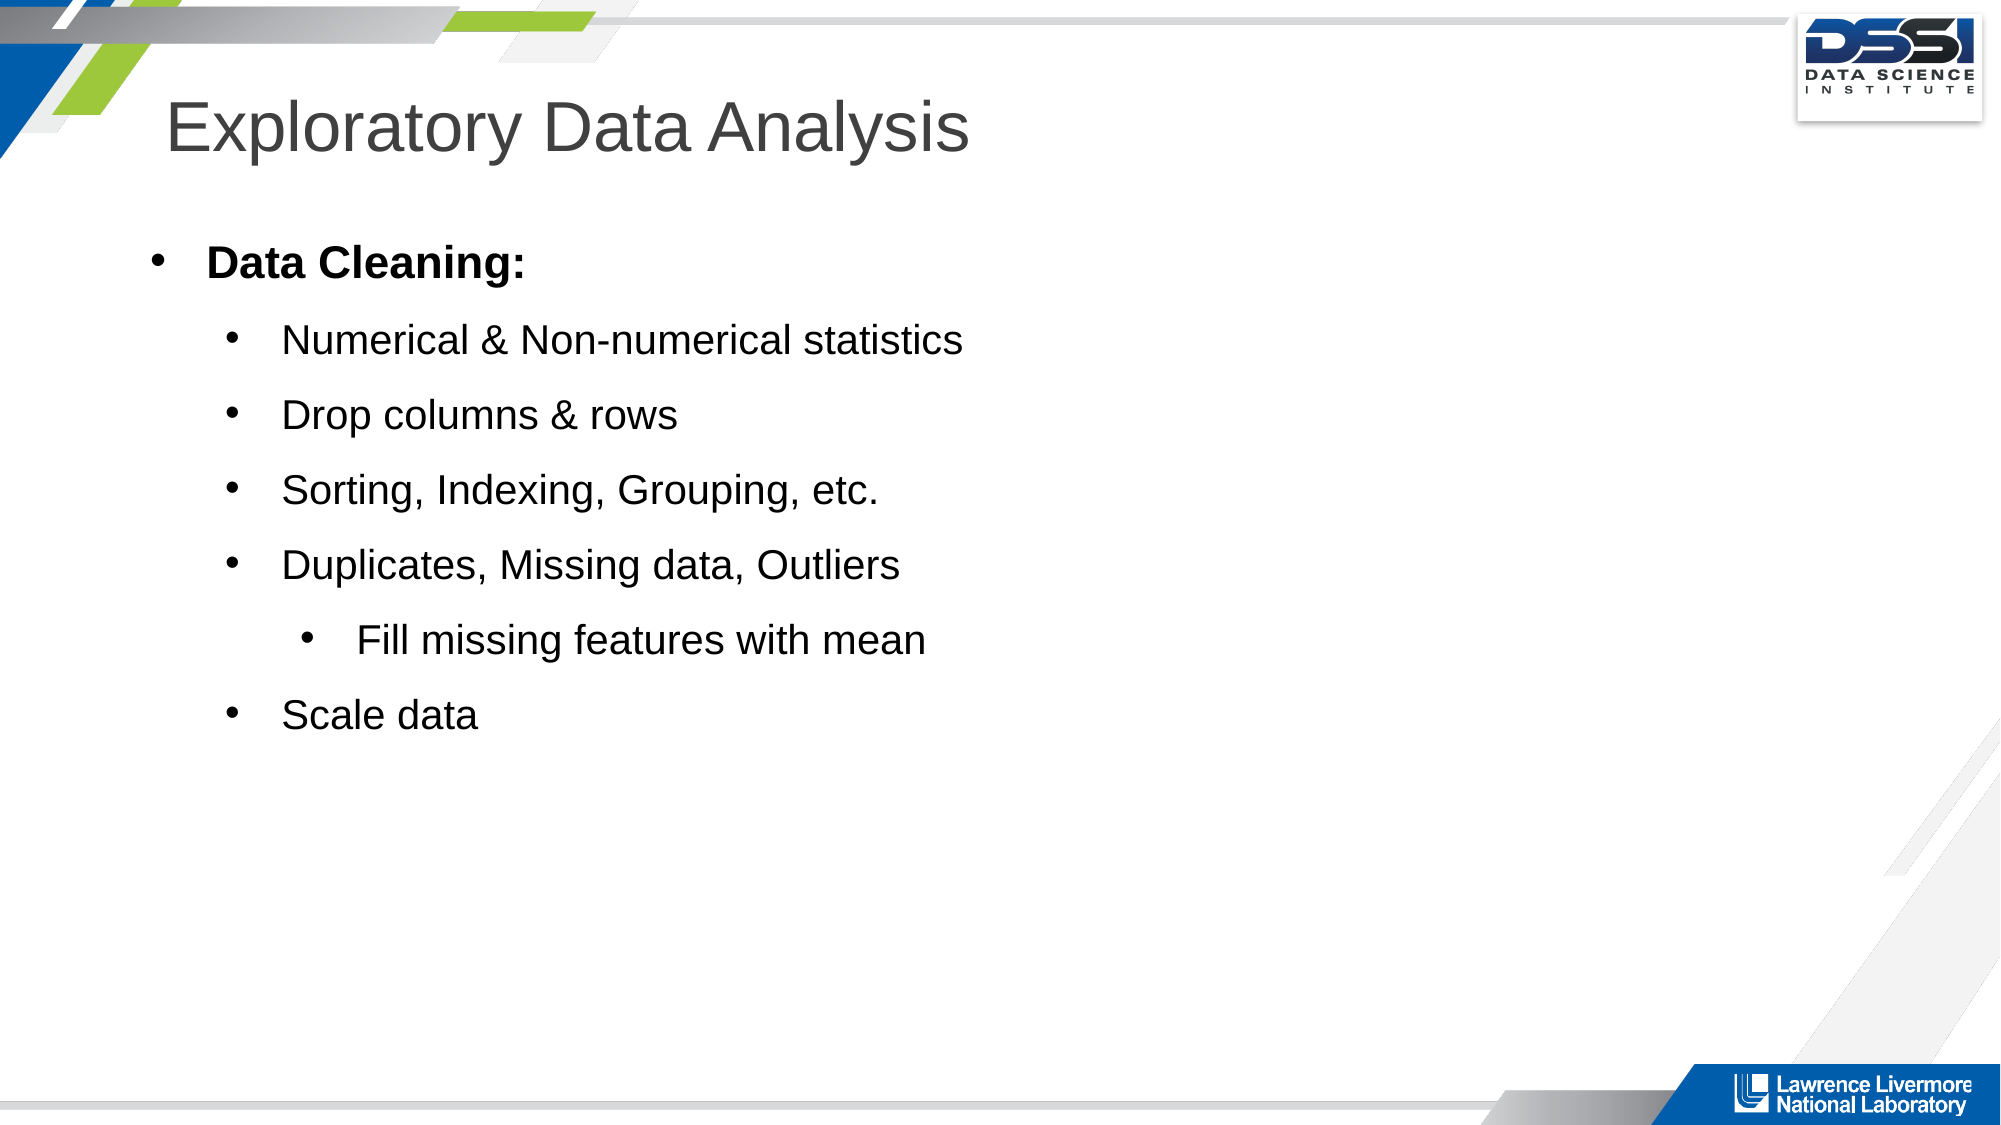

# Exploratory Data Analysis
Data Cleaning:
Numerical & Non-numerical statistics
Drop columns & rows
Sorting, Indexing, Grouping, etc.
Duplicates, Missing data, Outliers
Fill missing features with mean
Scale data